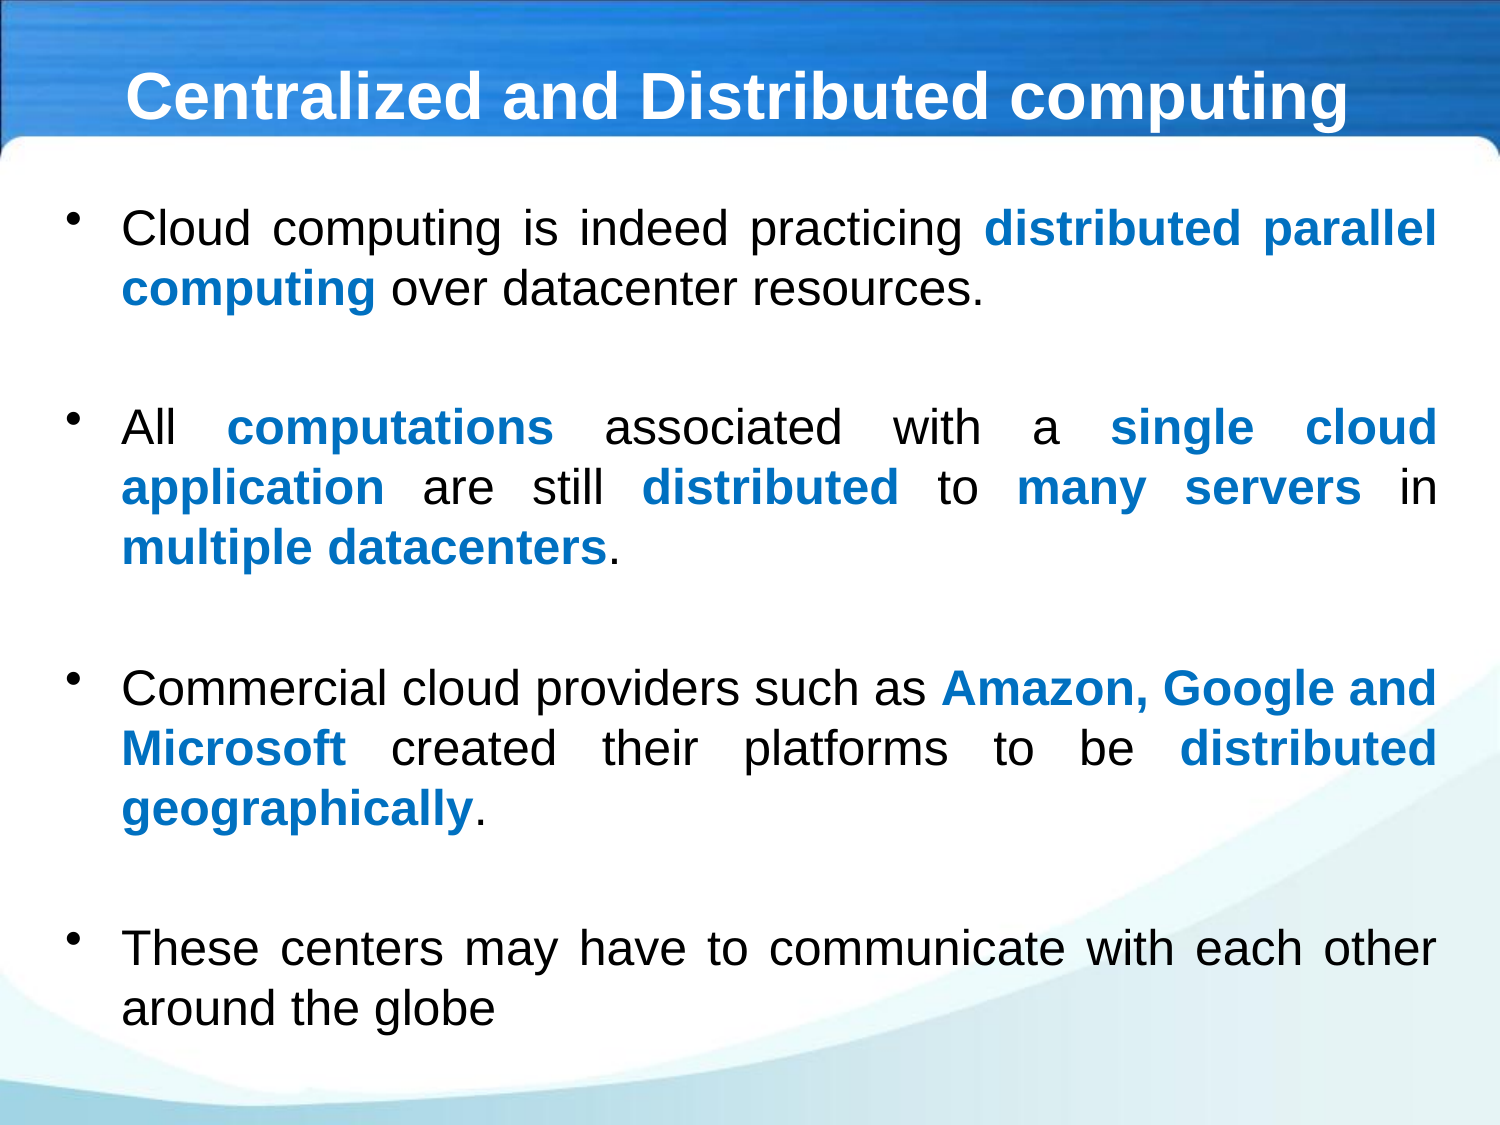

# Centralized and Distributed computing
Cloud computing is indeed practicing distributed parallel computing over datacenter resources.

All computations associated with a single cloud application are still distributed to many servers in multiple datacenters.

Commercial cloud providers such as Amazon, Google and Microsoft created their platforms to be distributed geographically.

These centers may have to communicate with each other around the globe